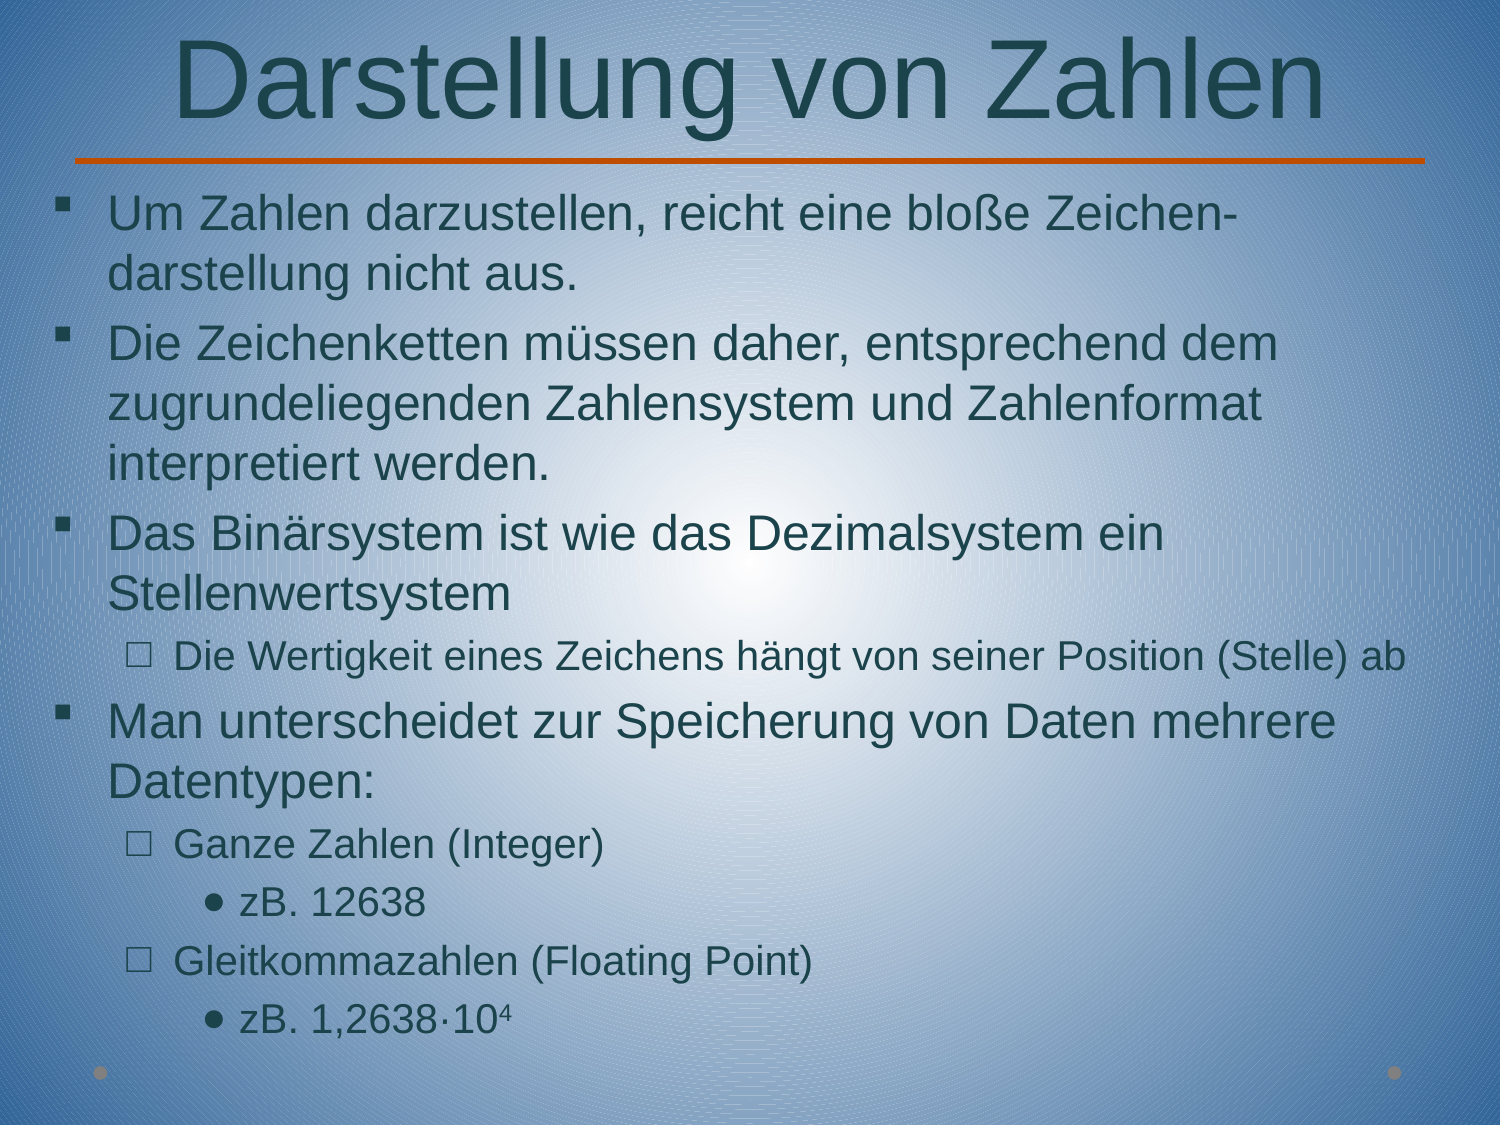

# Darstellung von Zahlen
Um Zahlen darzustellen, reicht eine bloße Zeichen-darstellung nicht aus.
Die Zeichenketten müssen daher, entsprechend dem zugrundeliegenden Zahlensystem und Zahlenformat interpretiert werden.
Das Binärsystem ist wie das Dezimalsystem ein Stellenwertsystem
Die Wertigkeit eines Zeichens hängt von seiner Position (Stelle) ab
Man unterscheidet zur Speicherung von Daten mehrere Datentypen:
Ganze Zahlen (Integer)
zB. 12638
Gleitkommazahlen (Floating Point)
zB. 1,2638·104